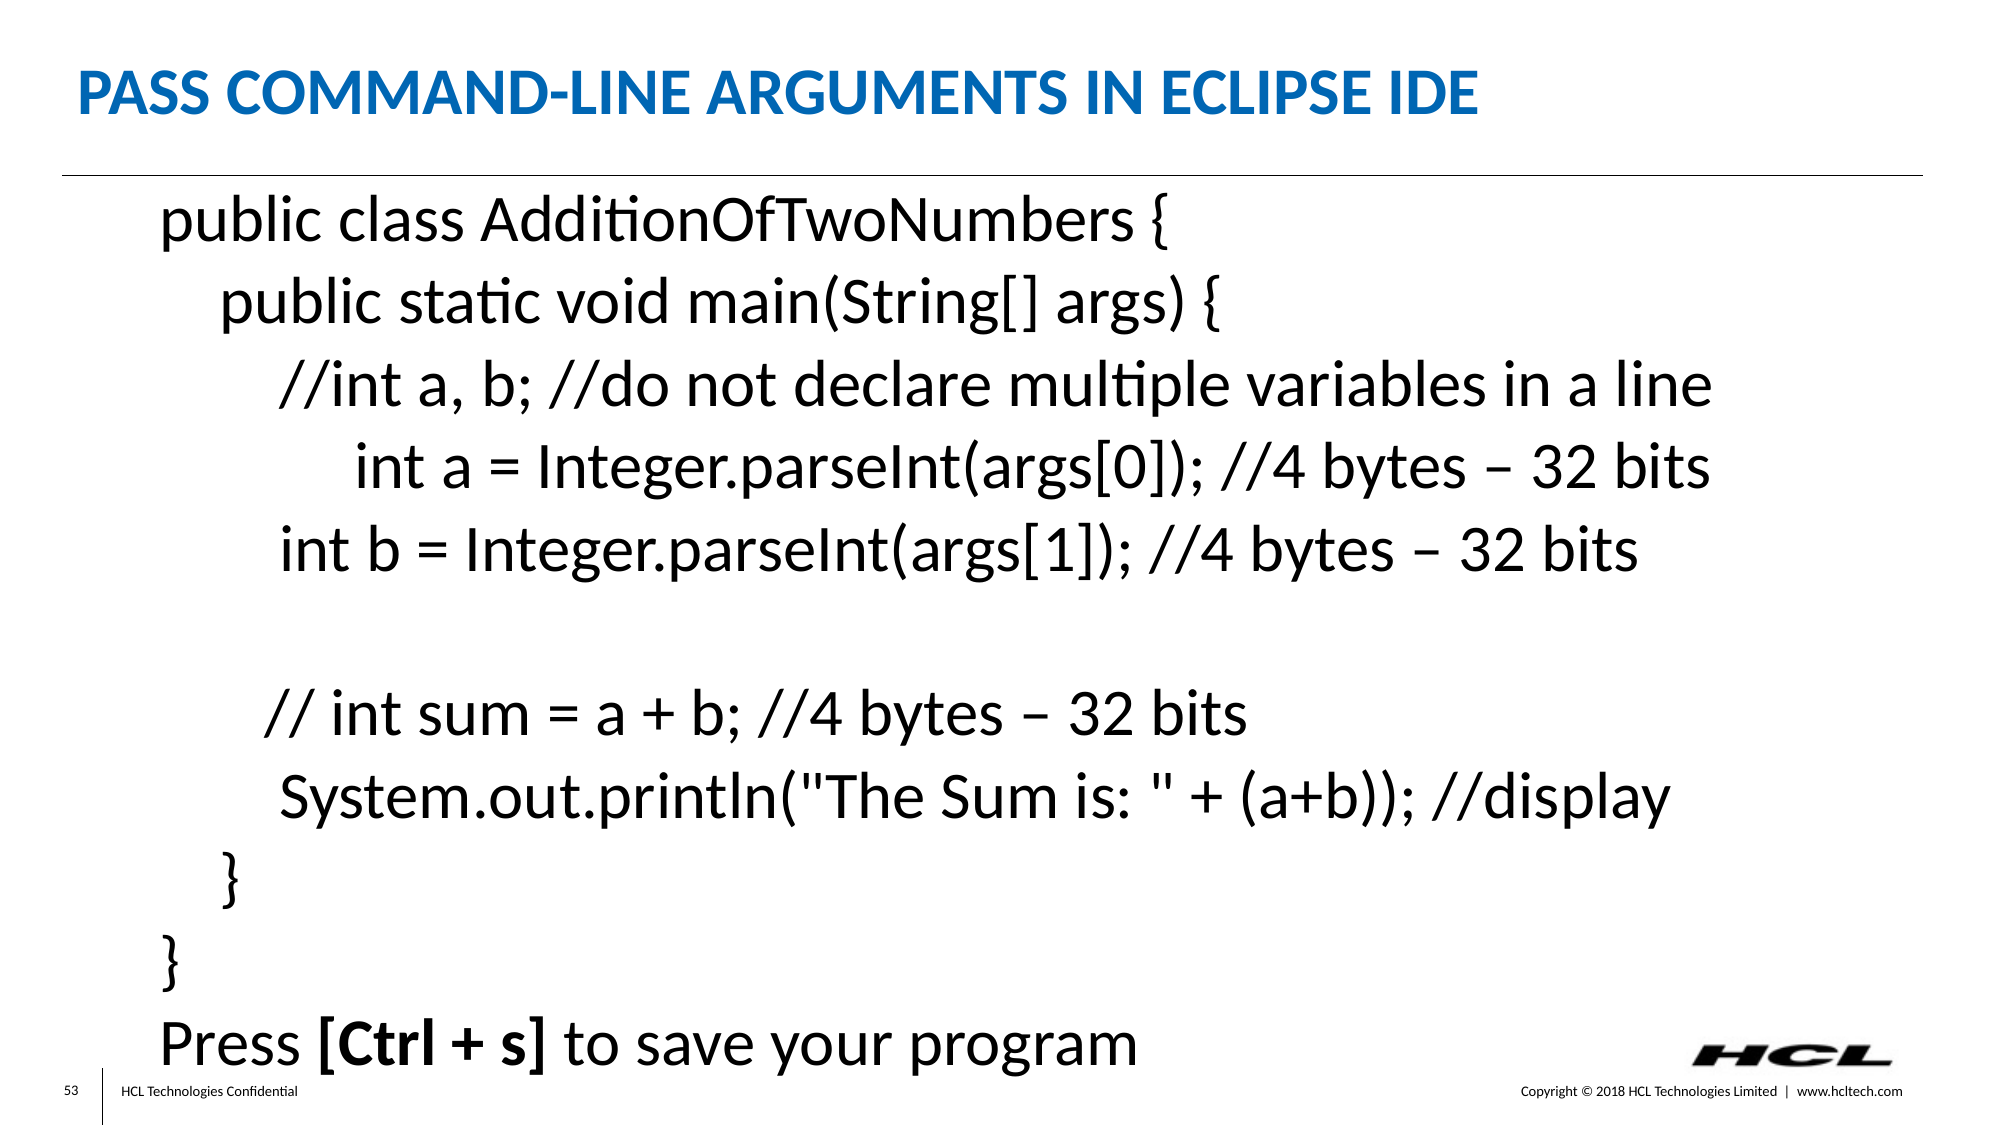

# PASS COMMAND-LINE ARGUMENTS IN ECLIPSE IDE
public class AdditionOfTwoNumbers {
    public static void main(String[] args) {
        //int a, b; //do not declare multiple variables in a line
	   int a = Integer.parseInt(args[0]); //4 bytes – 32 bits
        int b = Integer.parseInt(args[1]); //4 bytes – 32 bits

       // int sum = a + b; //4 bytes – 32 bits
        System.out.println("The Sum is: " + (a+b)); //display
    }
}
Press [Ctrl + s] to save your program